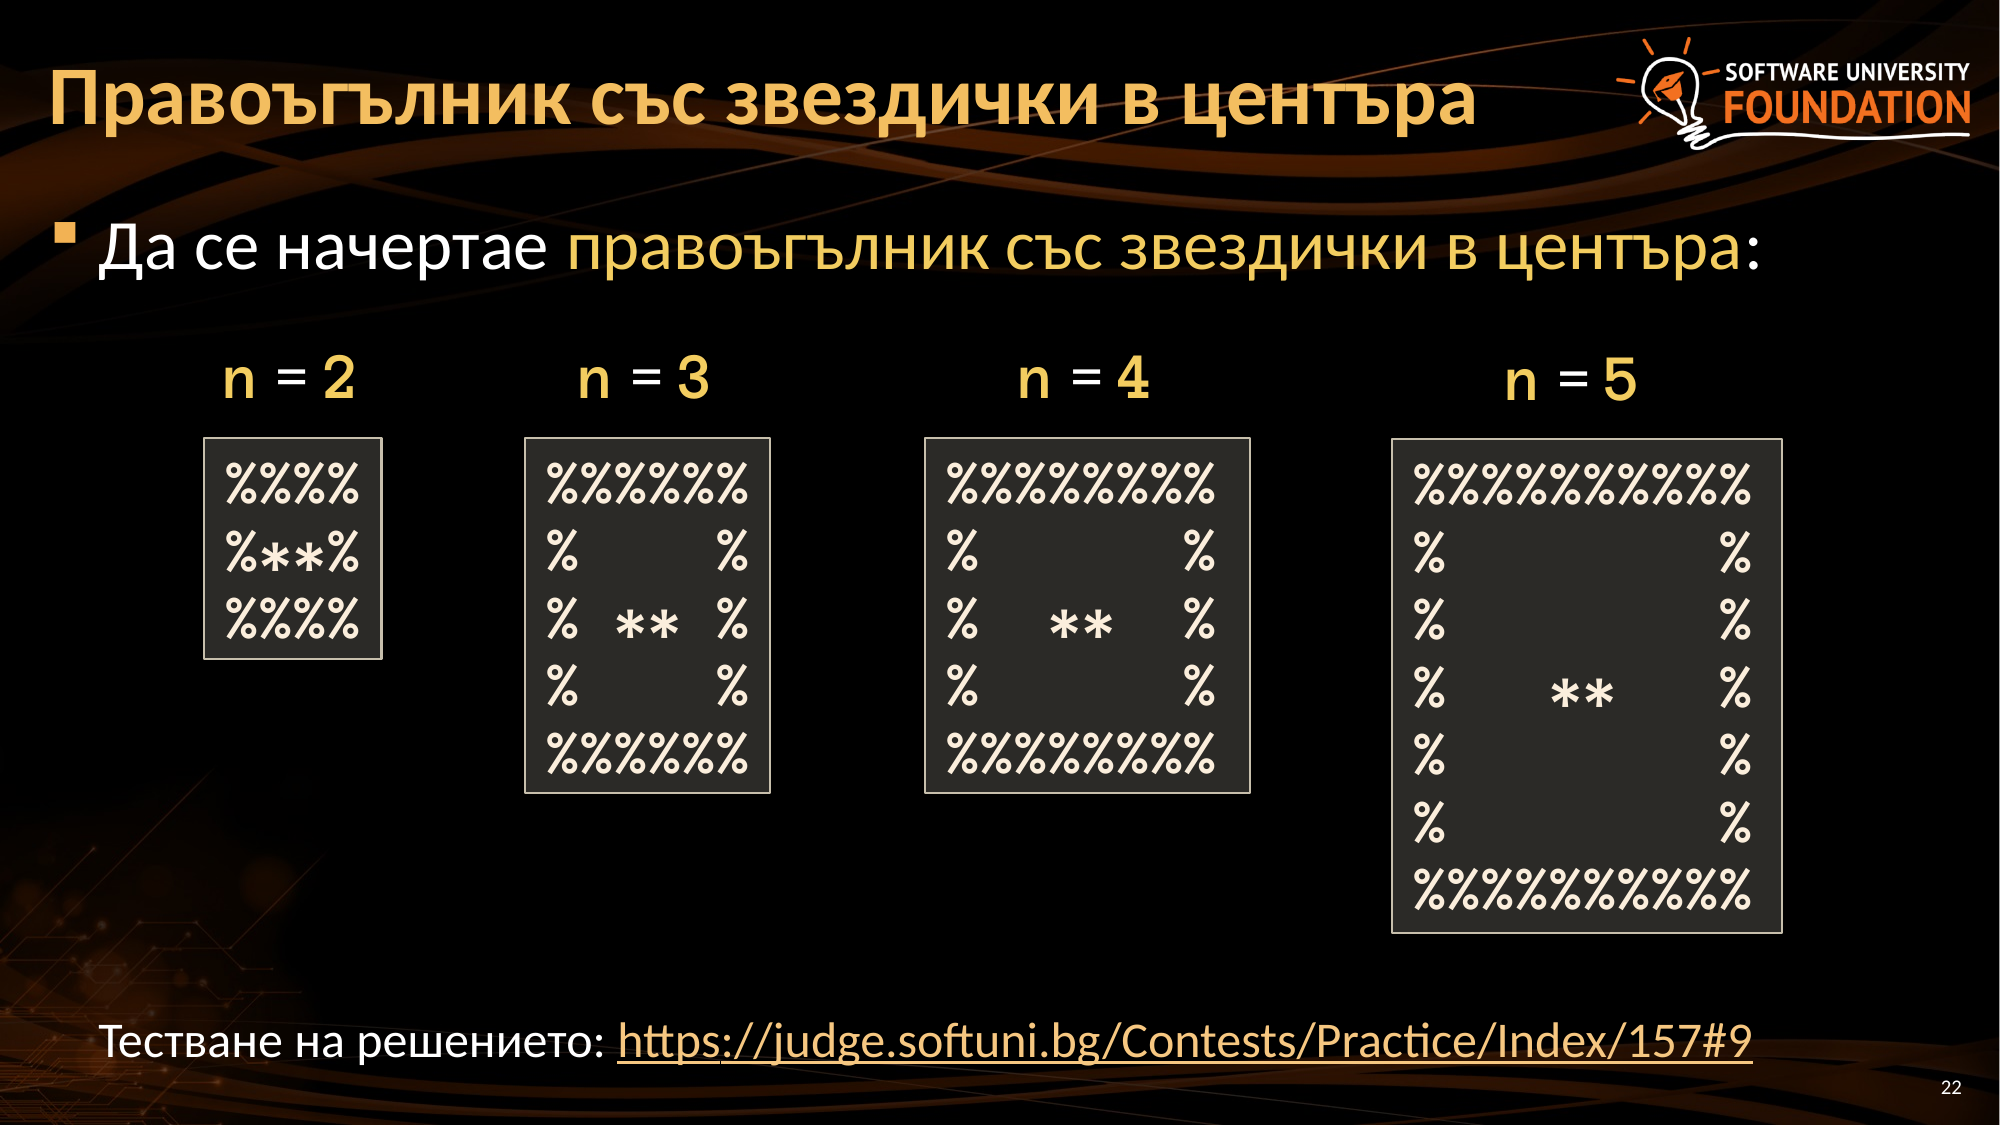

# Правоъгълник със звездички в центъра
Да се начертае правоъгълник със звездички в центъра:
n = 2
n = 3
n = 4
n = 5
%%%%%%%%
%      %
%  **  %
%      %
%%%%%%%%
%%%%
%**%
%%%%
%%%%%%
%    %
% ** %
%    %
%%%%%%
%%%%%%%%%%
%        %
%        %
%   **   %
%        %
%        %
%%%%%%%%%%
Тестване на решението: https://judge.softuni.bg/Contests/Practice/Index/157#9
22